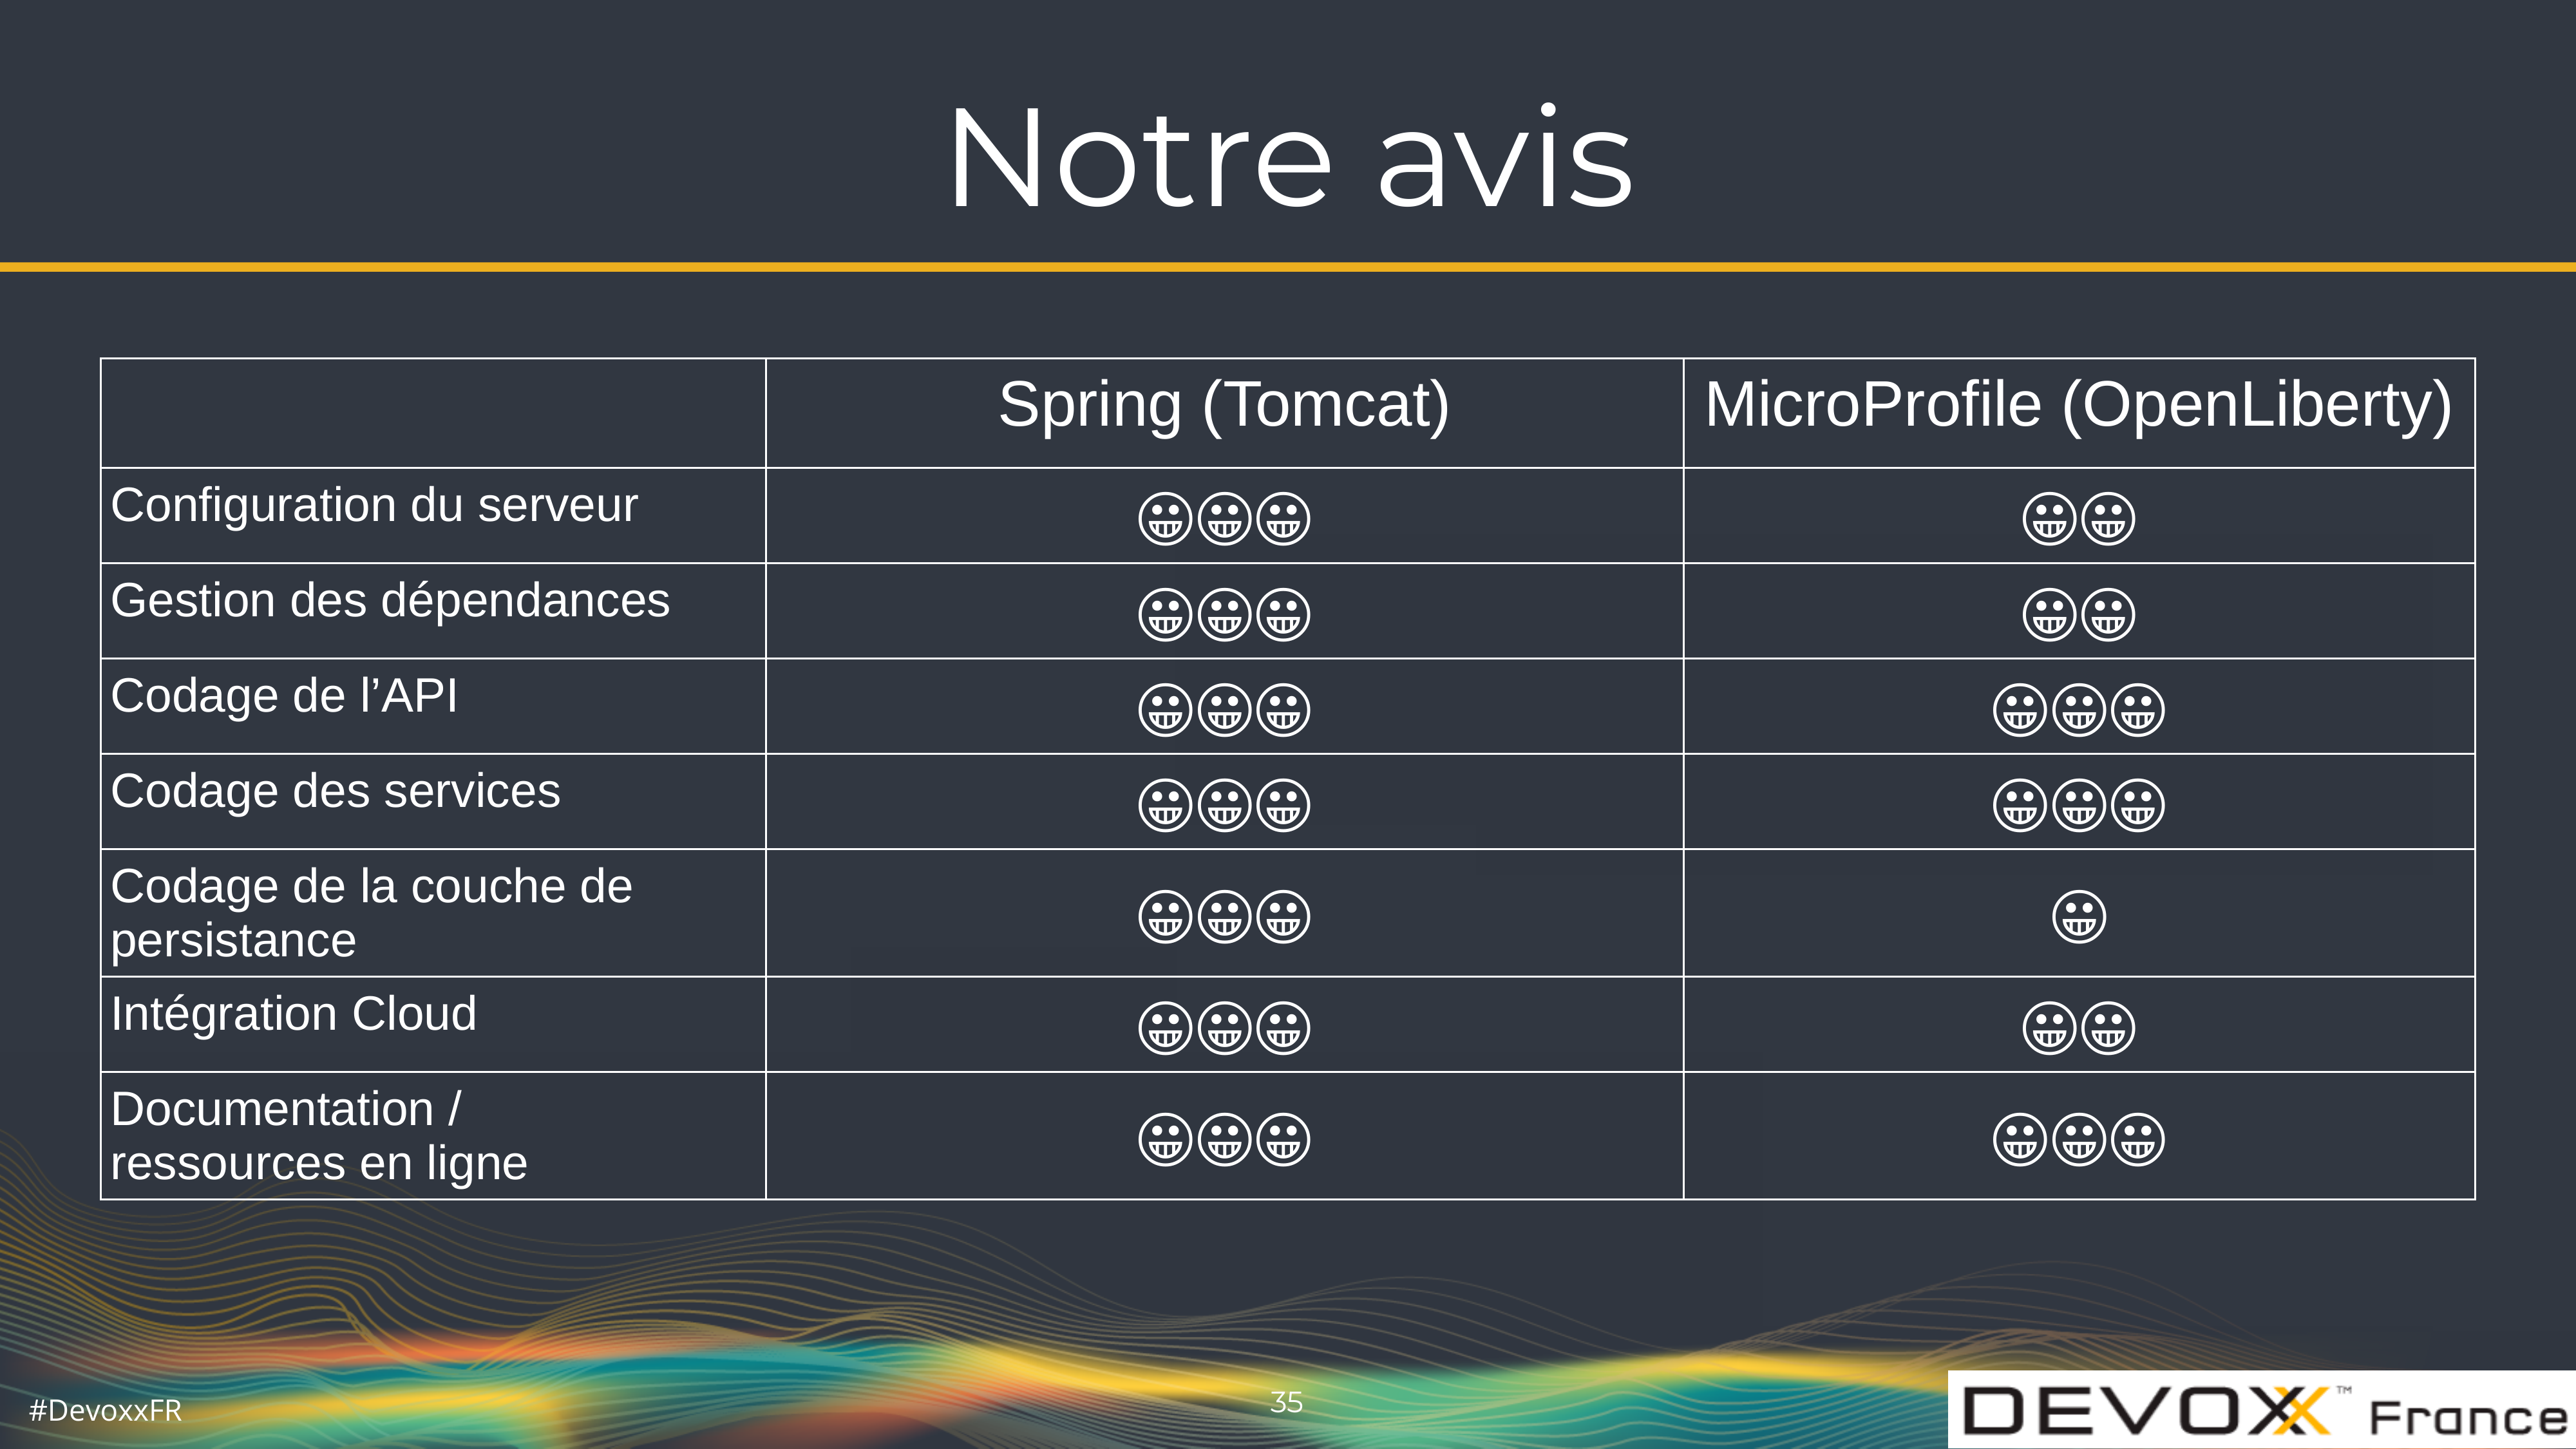

# Notre avis
|  | Spring (Tomcat) | MicroProfile (OpenLiberty) |
| --- | --- | --- |
| Configuration du serveur | 😀😀😀 | 😀😀 |
| Gestion des dépendances | 😀😀😀 | 😀😀 |
| Codage de l’API | 😀😀😀 | 😀😀😀 |
| Codage des services | 😀😀😀 | 😀😀😀 |
| Codage de la couche de persistance | 😀😀😀 | 😀 |
| Intégration Cloud | 😀😀😀 | 😀😀 |
| Documentation / ressources en ligne | 😀😀😀 | 😀😀😀 |
35